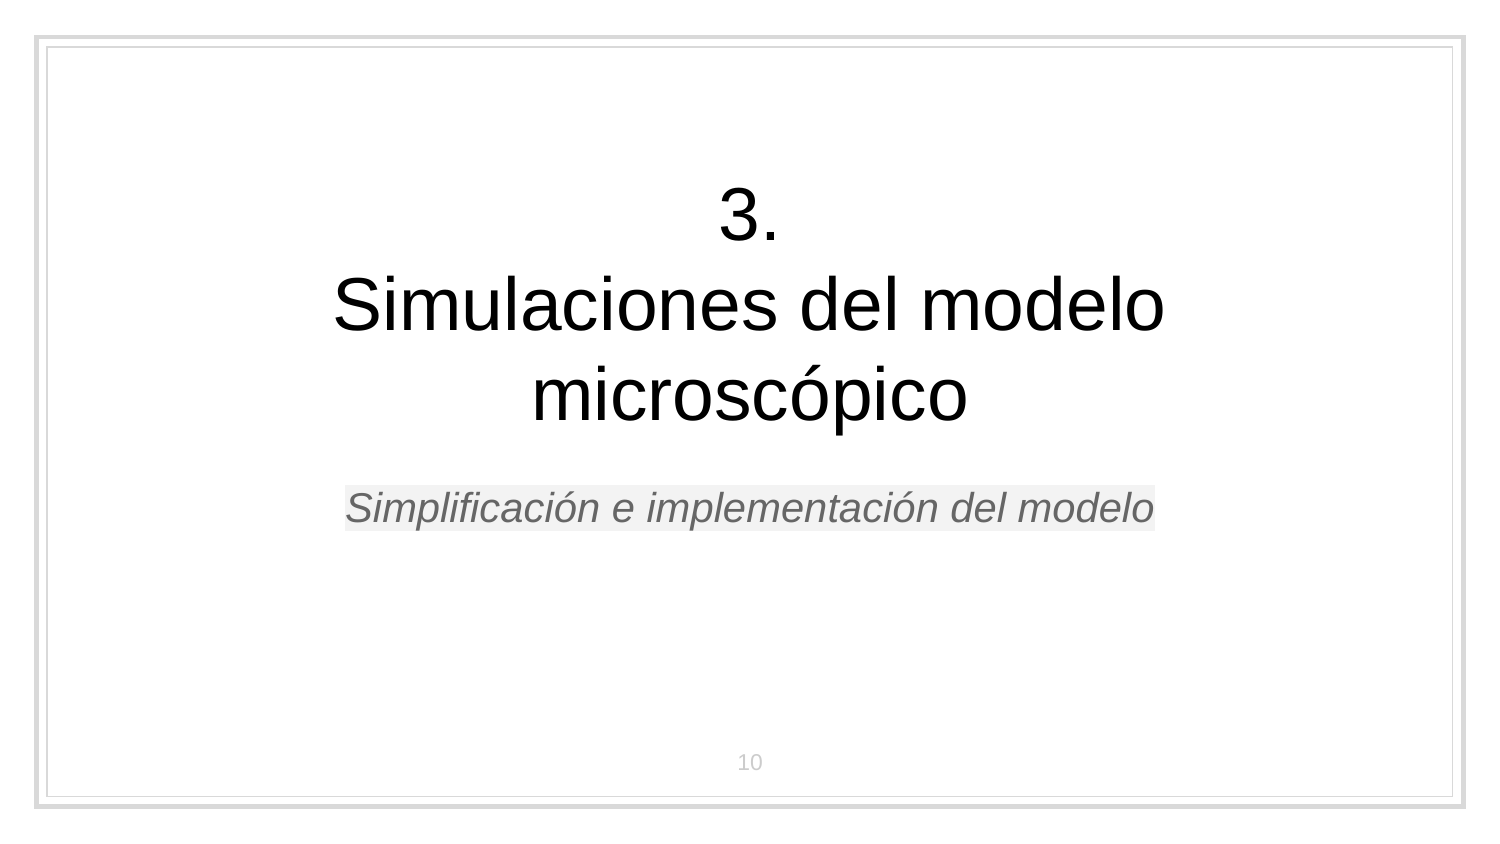

# 3.
Simulaciones del modelo microscópico
Simplificación e implementación del modelo
10